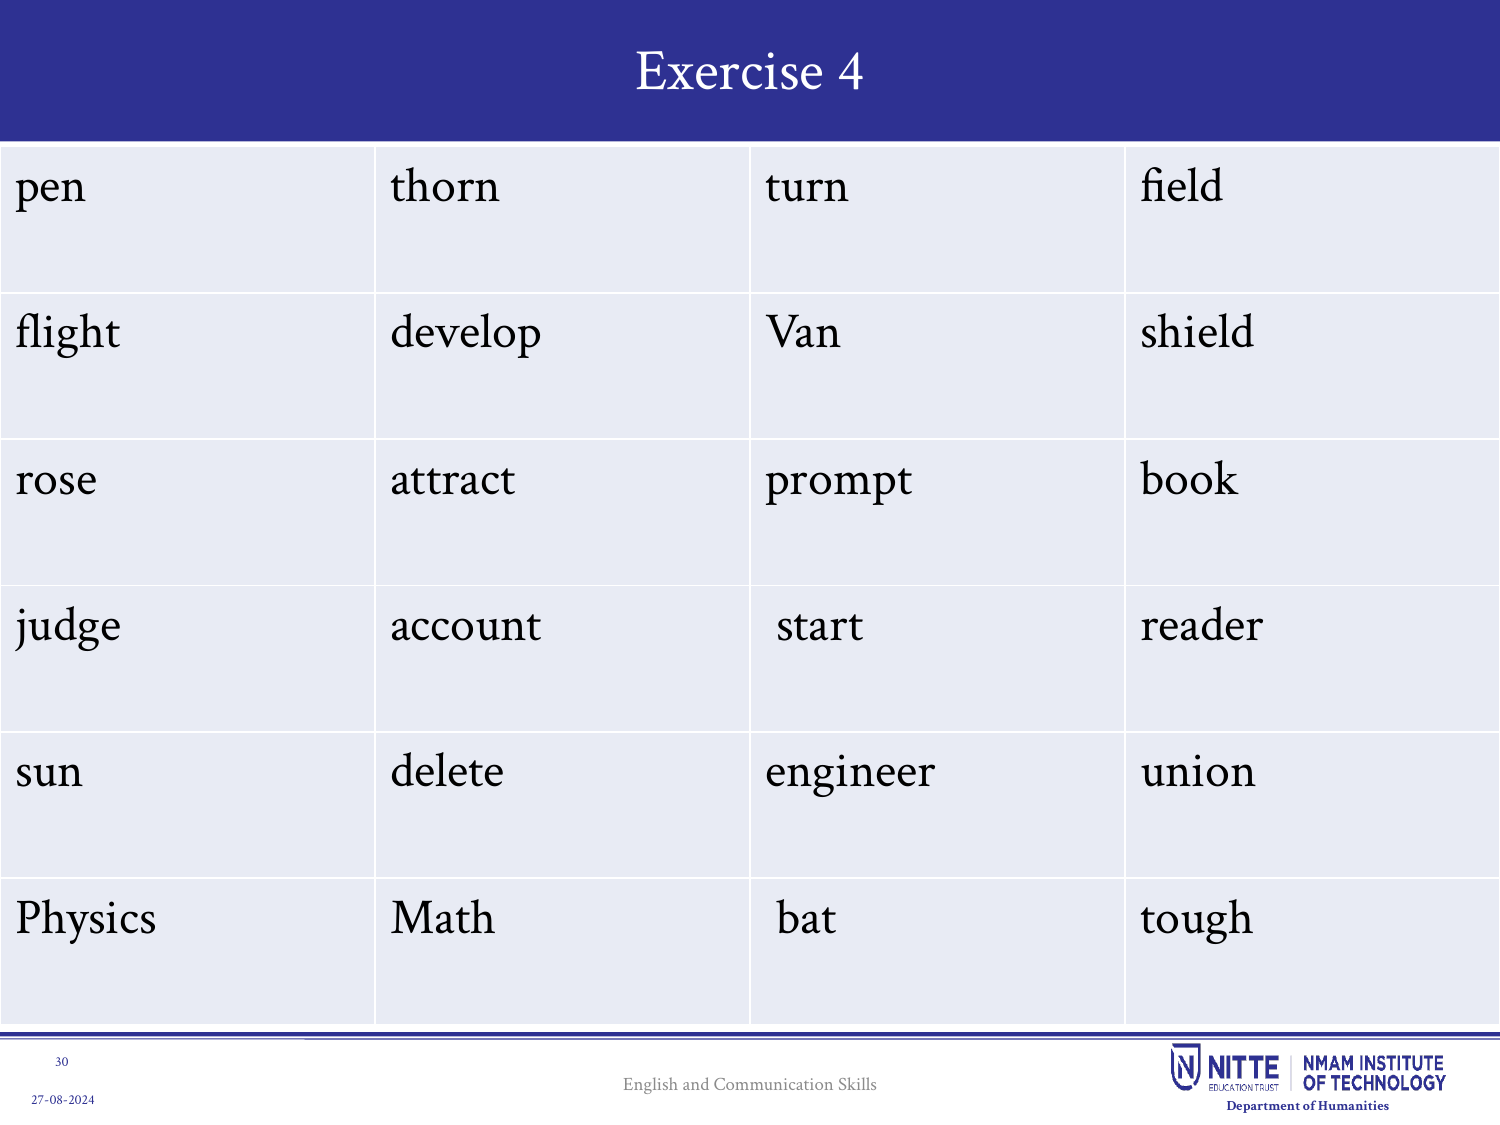

# Exercise 4
| pen | thorn | turn | field |
| --- | --- | --- | --- |
| flight | develop | Van | shield |
| rose | attract | prompt | book |
| judge | account | start | reader |
| sun | delete | engineer | union |
| Physics | Math | bat | tough |
English and Communication Skills